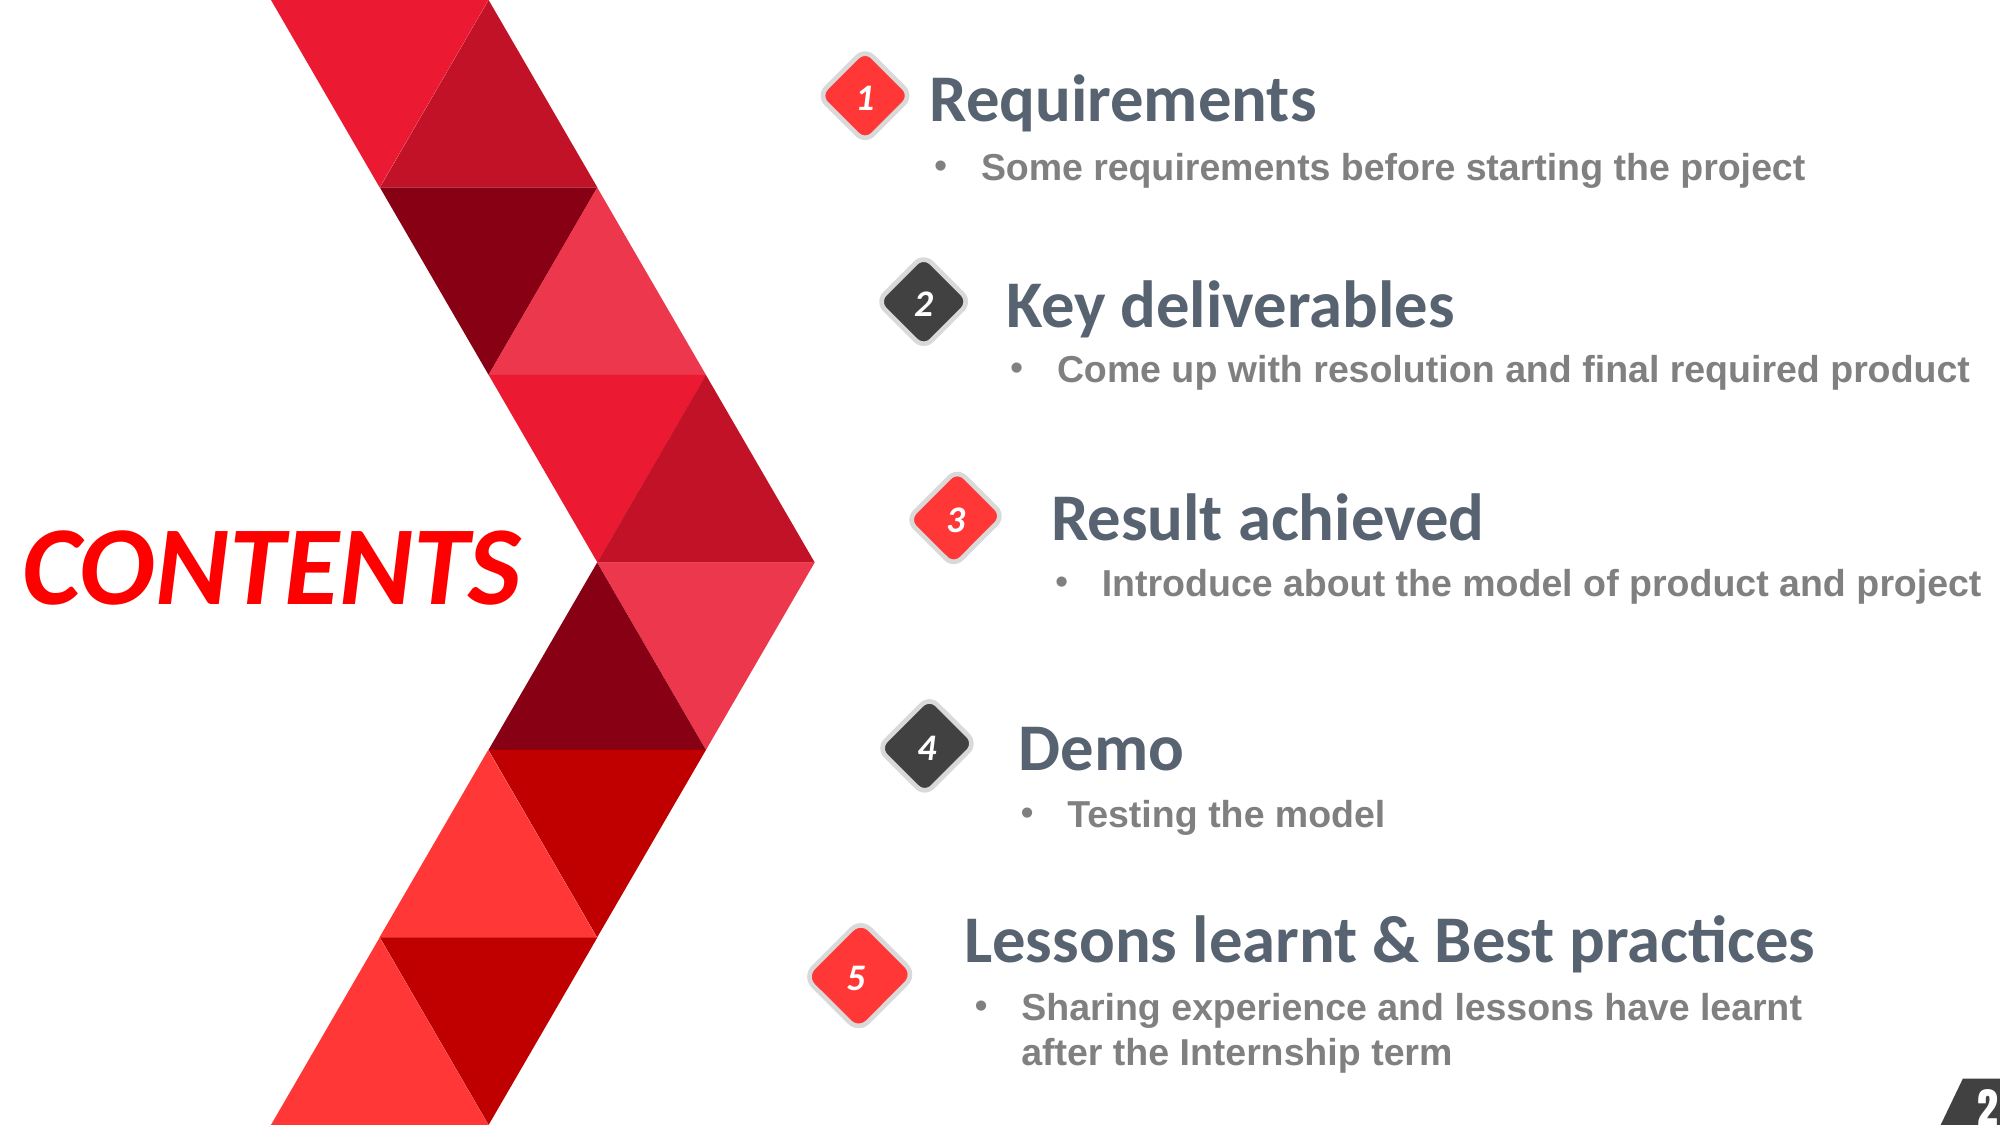

Requirements

1
Some requirements before starting the project
Key deliverables

2
Come up with resolution and final required product
Result achieved

3
CONTENTS
Introduce about the model of product and project

Demo

4
Testing the model

Lessons learnt & Best practices

5
Sharing experience and lessons have learnt
after the Internship term

2